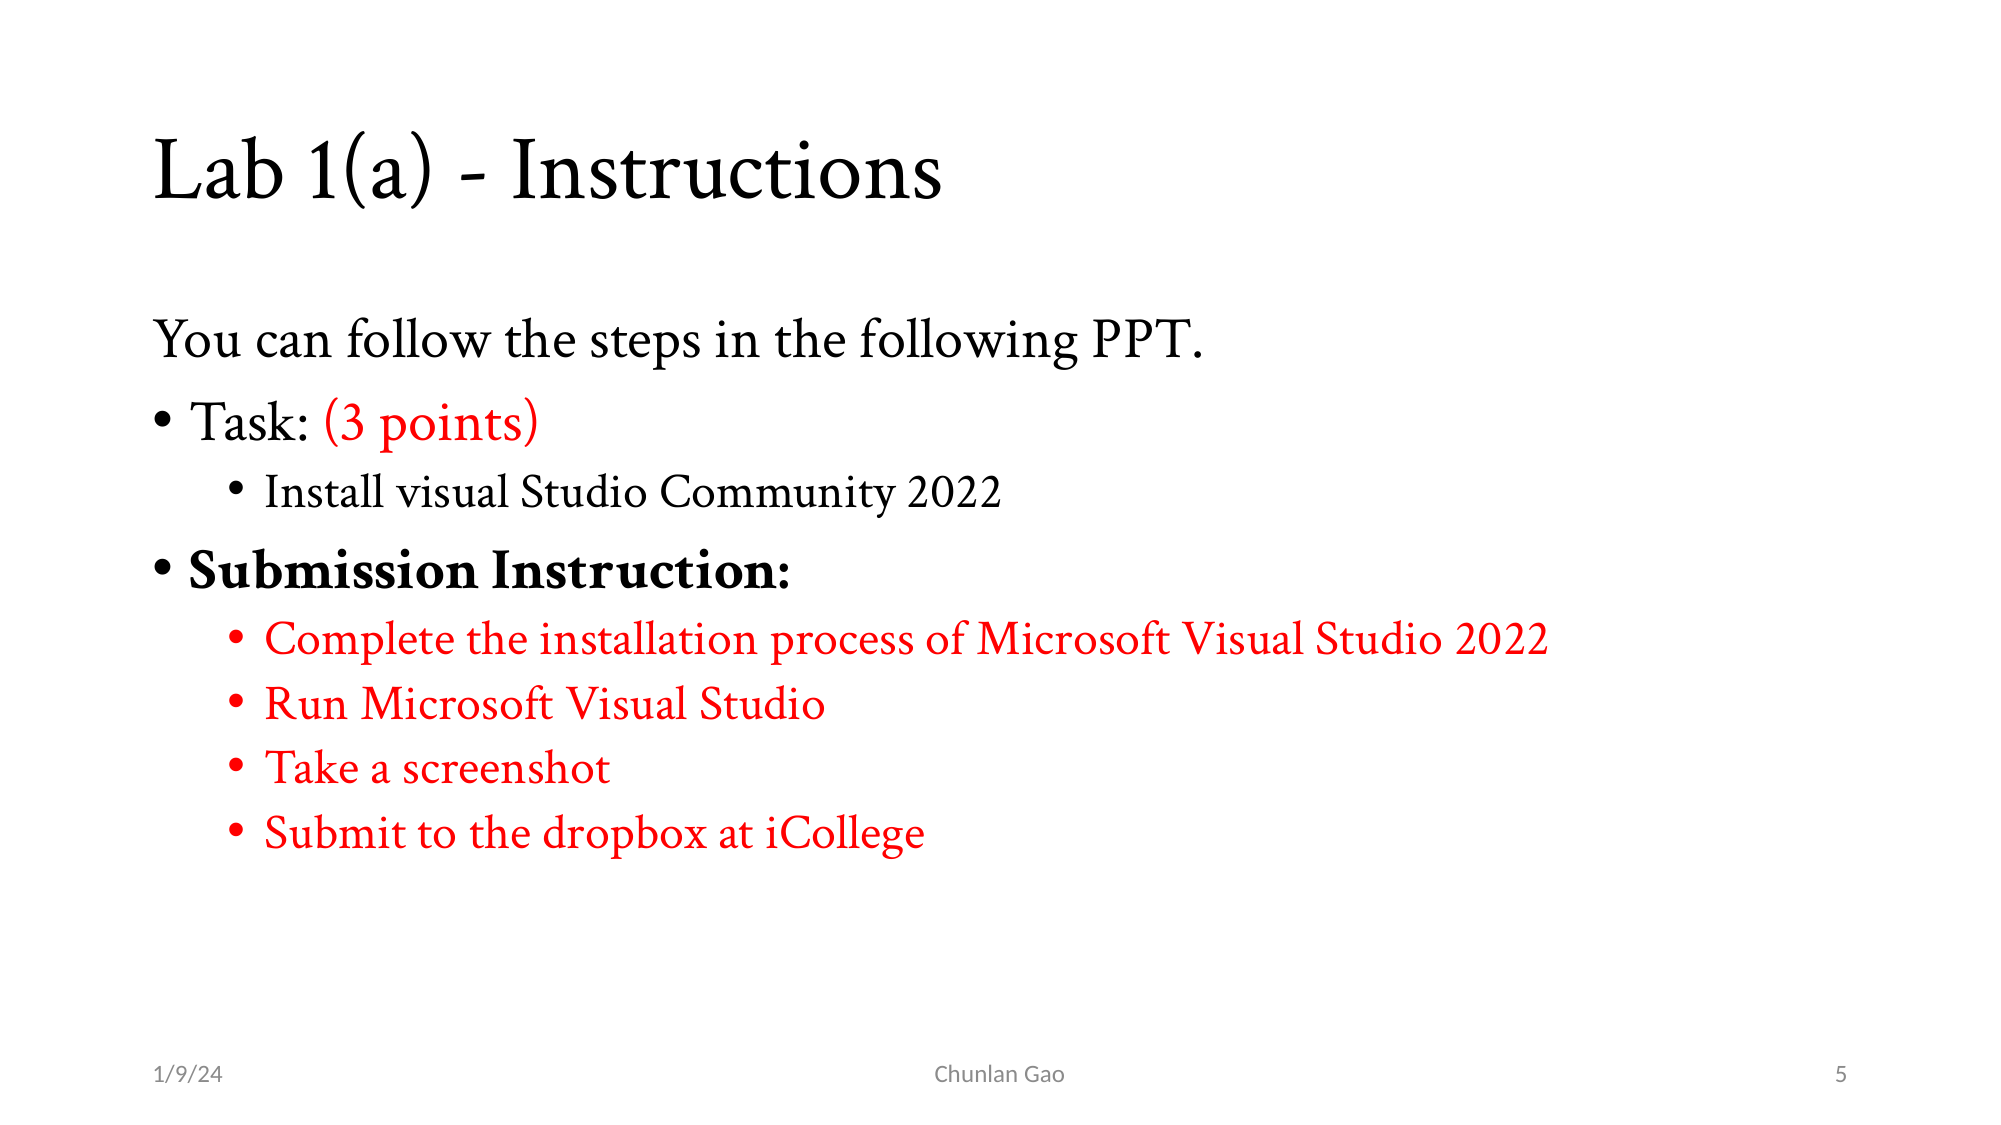

# Lab 1(a) - Instructions
You can follow the steps in the following PPT.
Task: (3 points)
Install visual Studio Community 2022
Submission Instruction:
Complete the installation process of Microsoft Visual Studio 2022
Run Microsoft Visual Studio
Take a screenshot
Submit to the dropbox at iCollege
1/9/24
Chunlan Gao
5